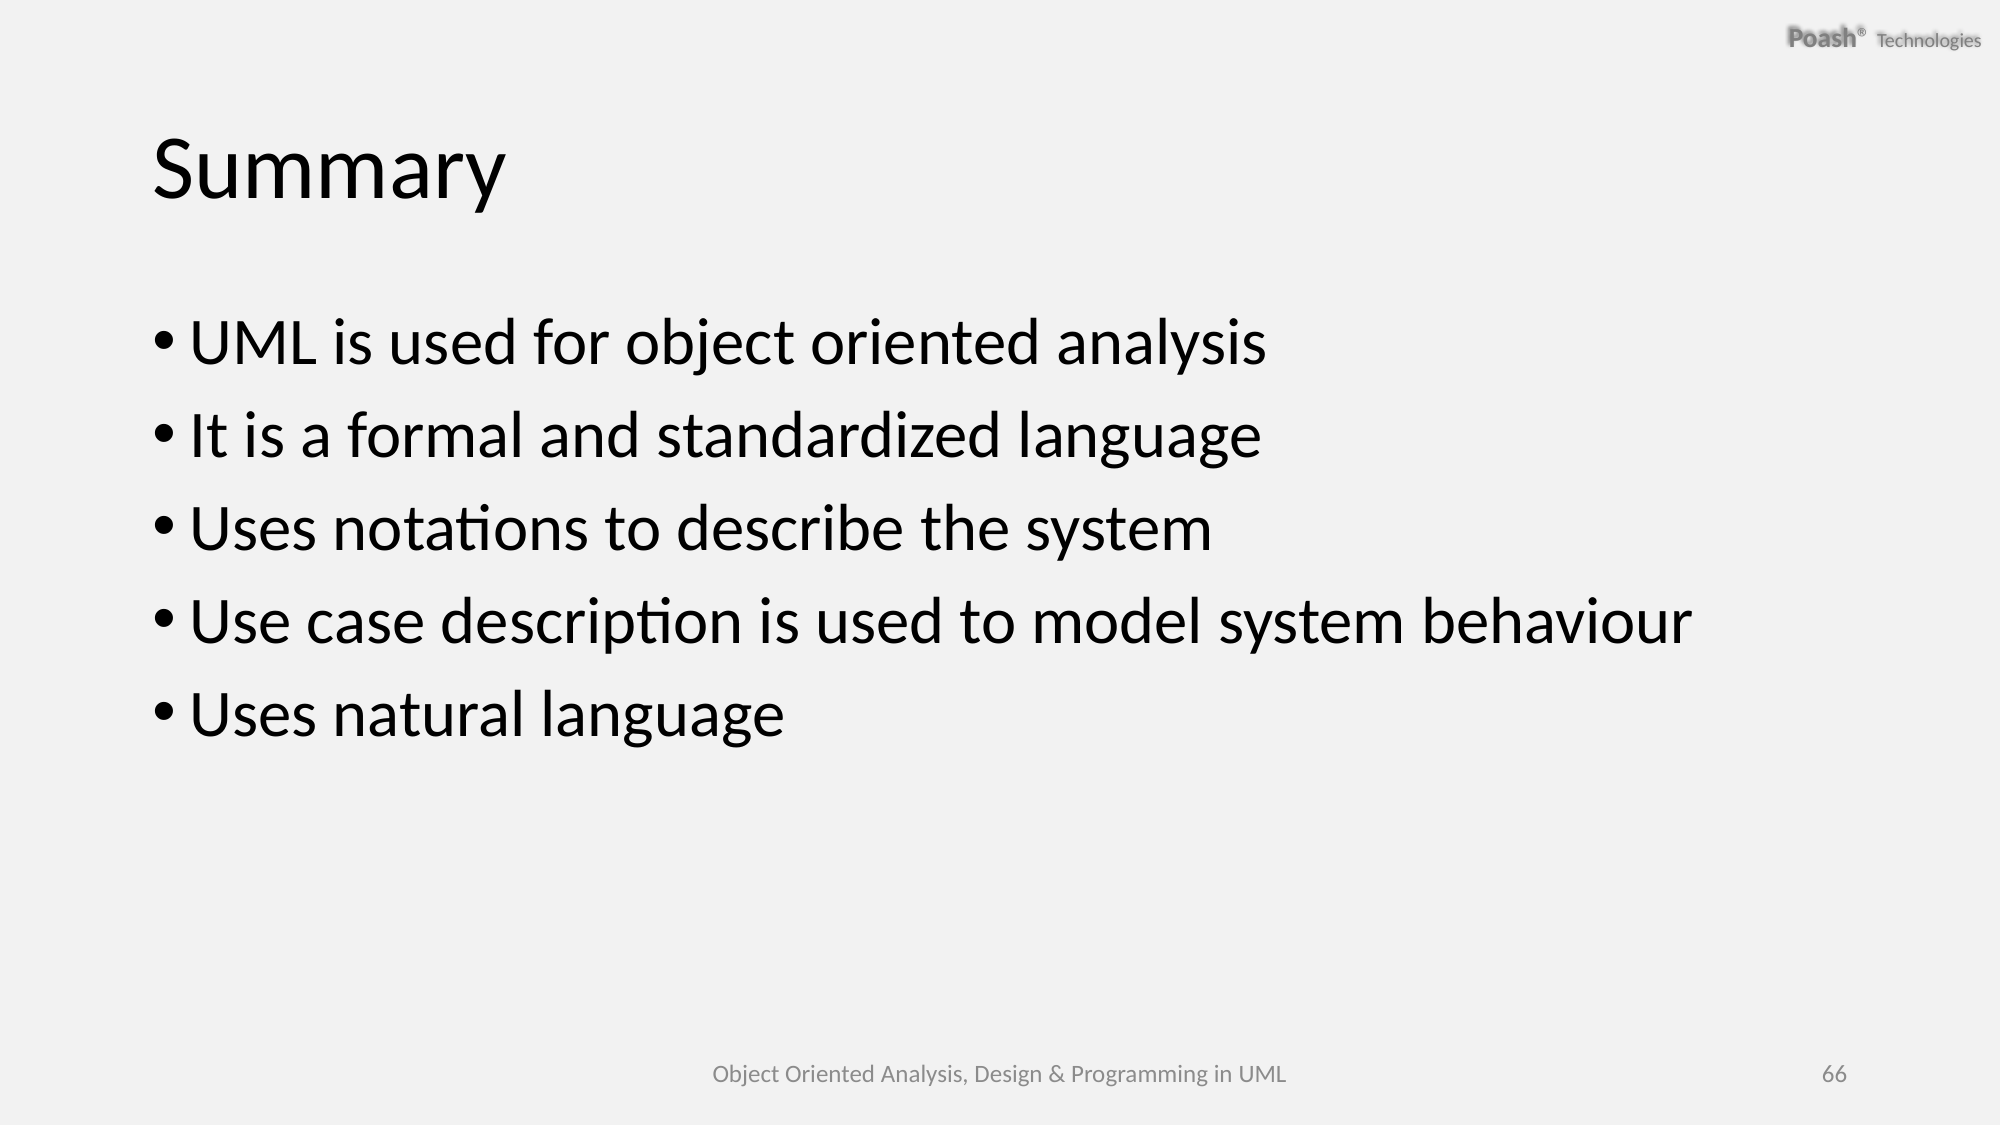

# Summary
UML is used for object oriented analysis
It is a formal and standardized language
Uses notations to describe the system
Use case description is used to model system behaviour
Uses natural language
Object Oriented Analysis, Design & Programming in UML
66